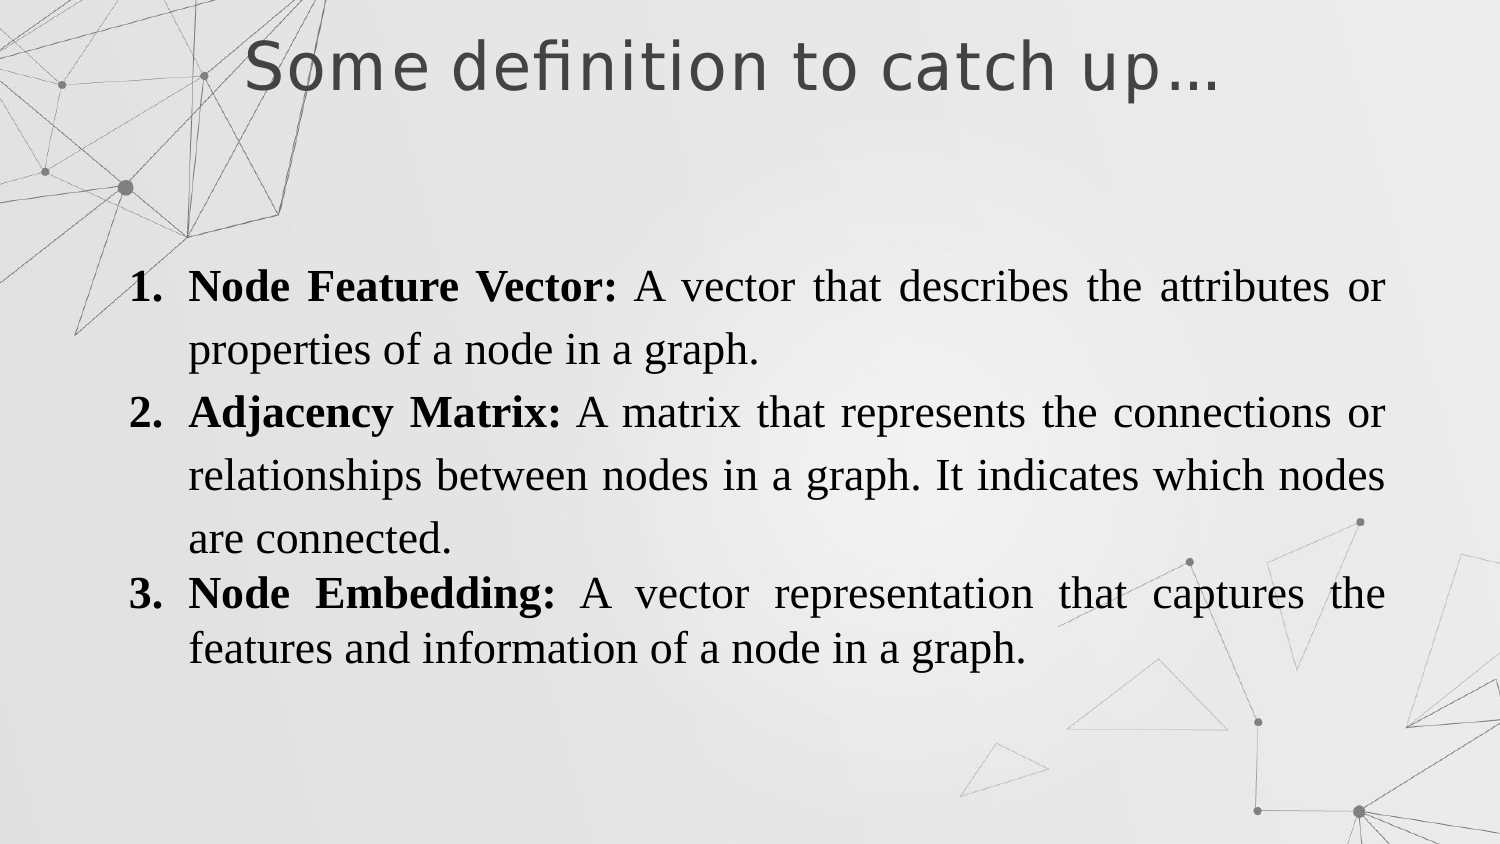

# Some definition to catch up…
Node Feature Vector: A vector that describes the attributes or properties of a node in a graph.
Adjacency Matrix: A matrix that represents the connections or relationships between nodes in a graph. It indicates which nodes are connected.
Node Embedding: A vector representation that captures the features and information of a node in a graph.